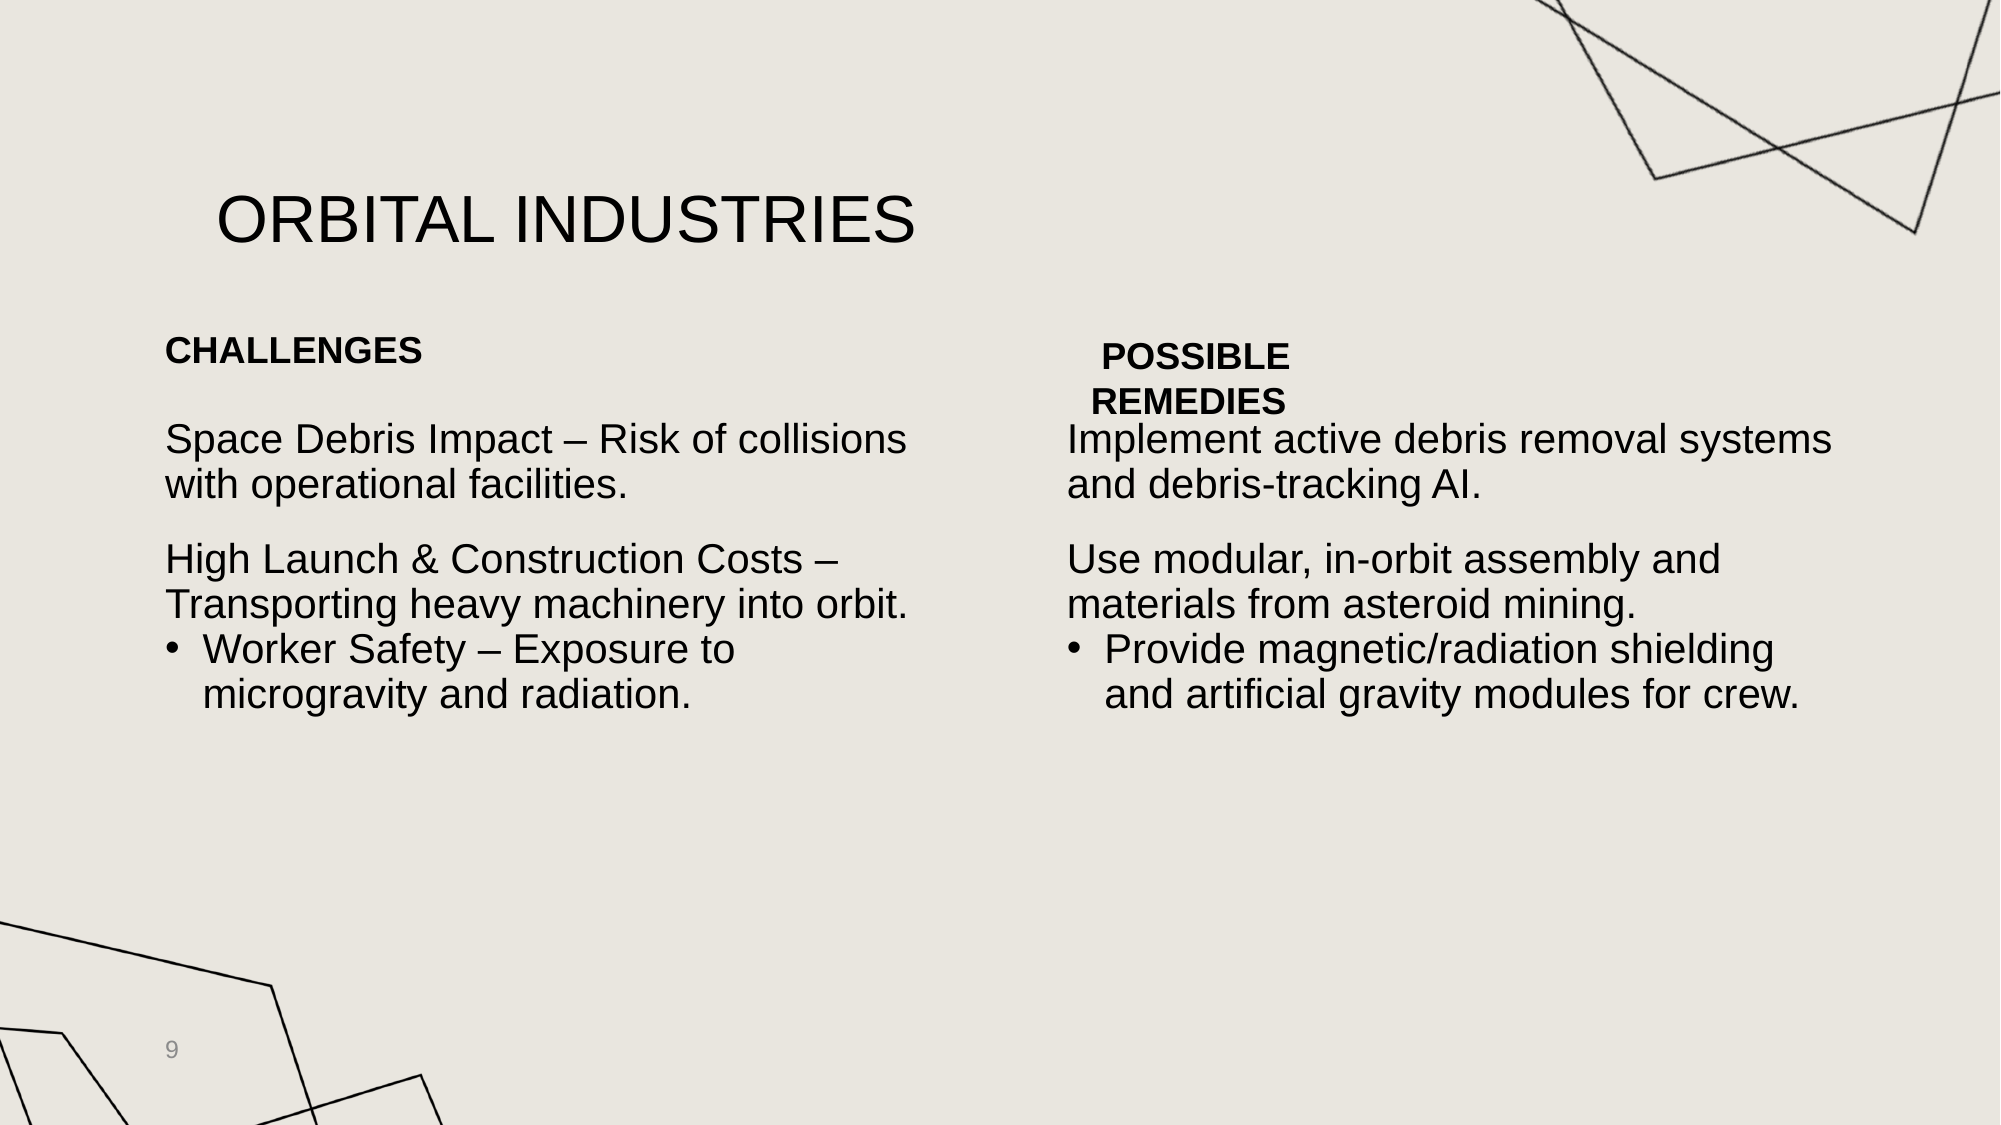

# Orbital industries
CHALLENGES
 POSSIBLE REMEDIES
Space Debris Impact – Risk of collisions with operational facilities.
High Launch & Construction Costs – Transporting heavy machinery into orbit.
Worker Safety – Exposure to microgravity and radiation.
Implement active debris removal systems and debris-tracking AI.
Use modular, in-orbit assembly and materials from asteroid mining.
Provide magnetic/radiation shielding and artificial gravity modules for crew.
9